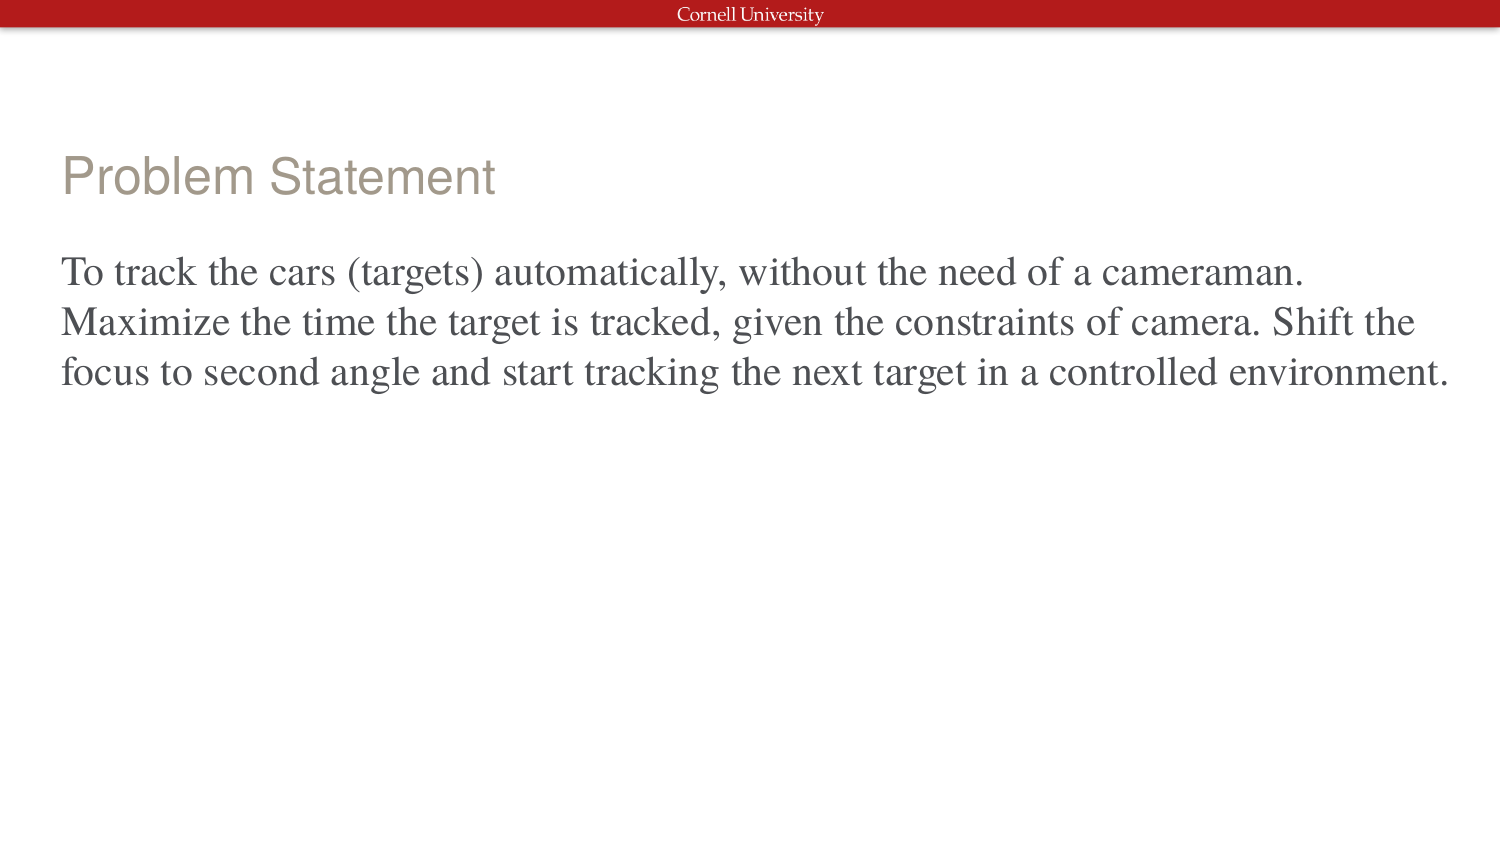

# Problem Statement
To track the cars (targets) automatically, without the need of a cameraman. Maximize the time the target is tracked, given the constraints of camera. Shift the focus to second angle and start tracking the next target in a controlled environment.